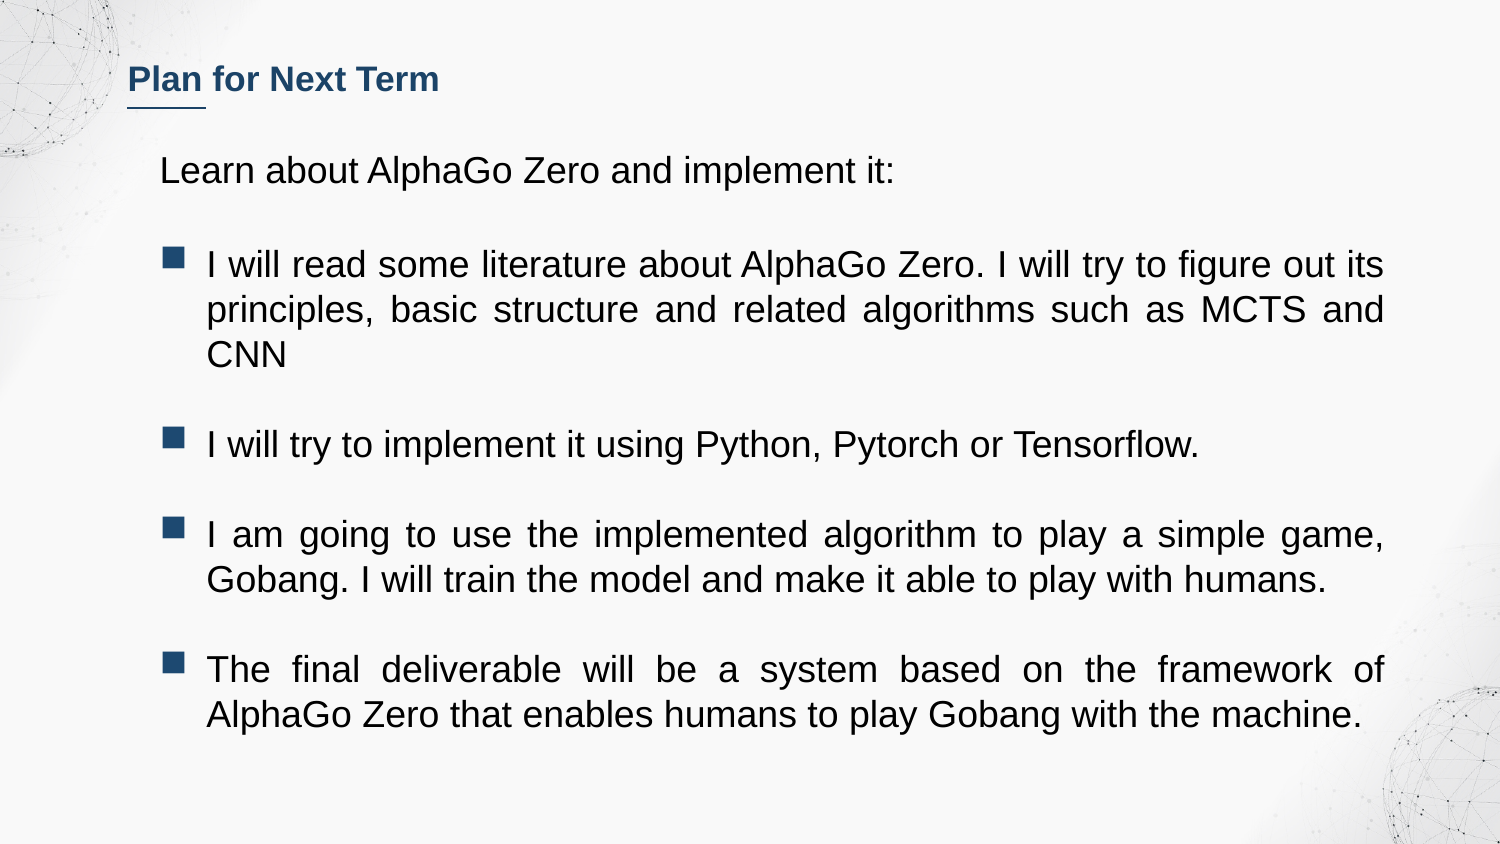

Plan for Next Term
Learn about AlphaGo Zero and implement it:
I will read some literature about AlphaGo Zero. I will try to figure out its principles, basic structure and related algorithms such as MCTS and CNN

I will try to implement it using Python, Pytorch or Tensorflow.

I am going to use the implemented algorithm to play a simple game, Gobang. I will train the model and make it able to play with humans.

The final deliverable will be a system based on the framework of AlphaGo Zero that enables humans to play Gobang with the machine.